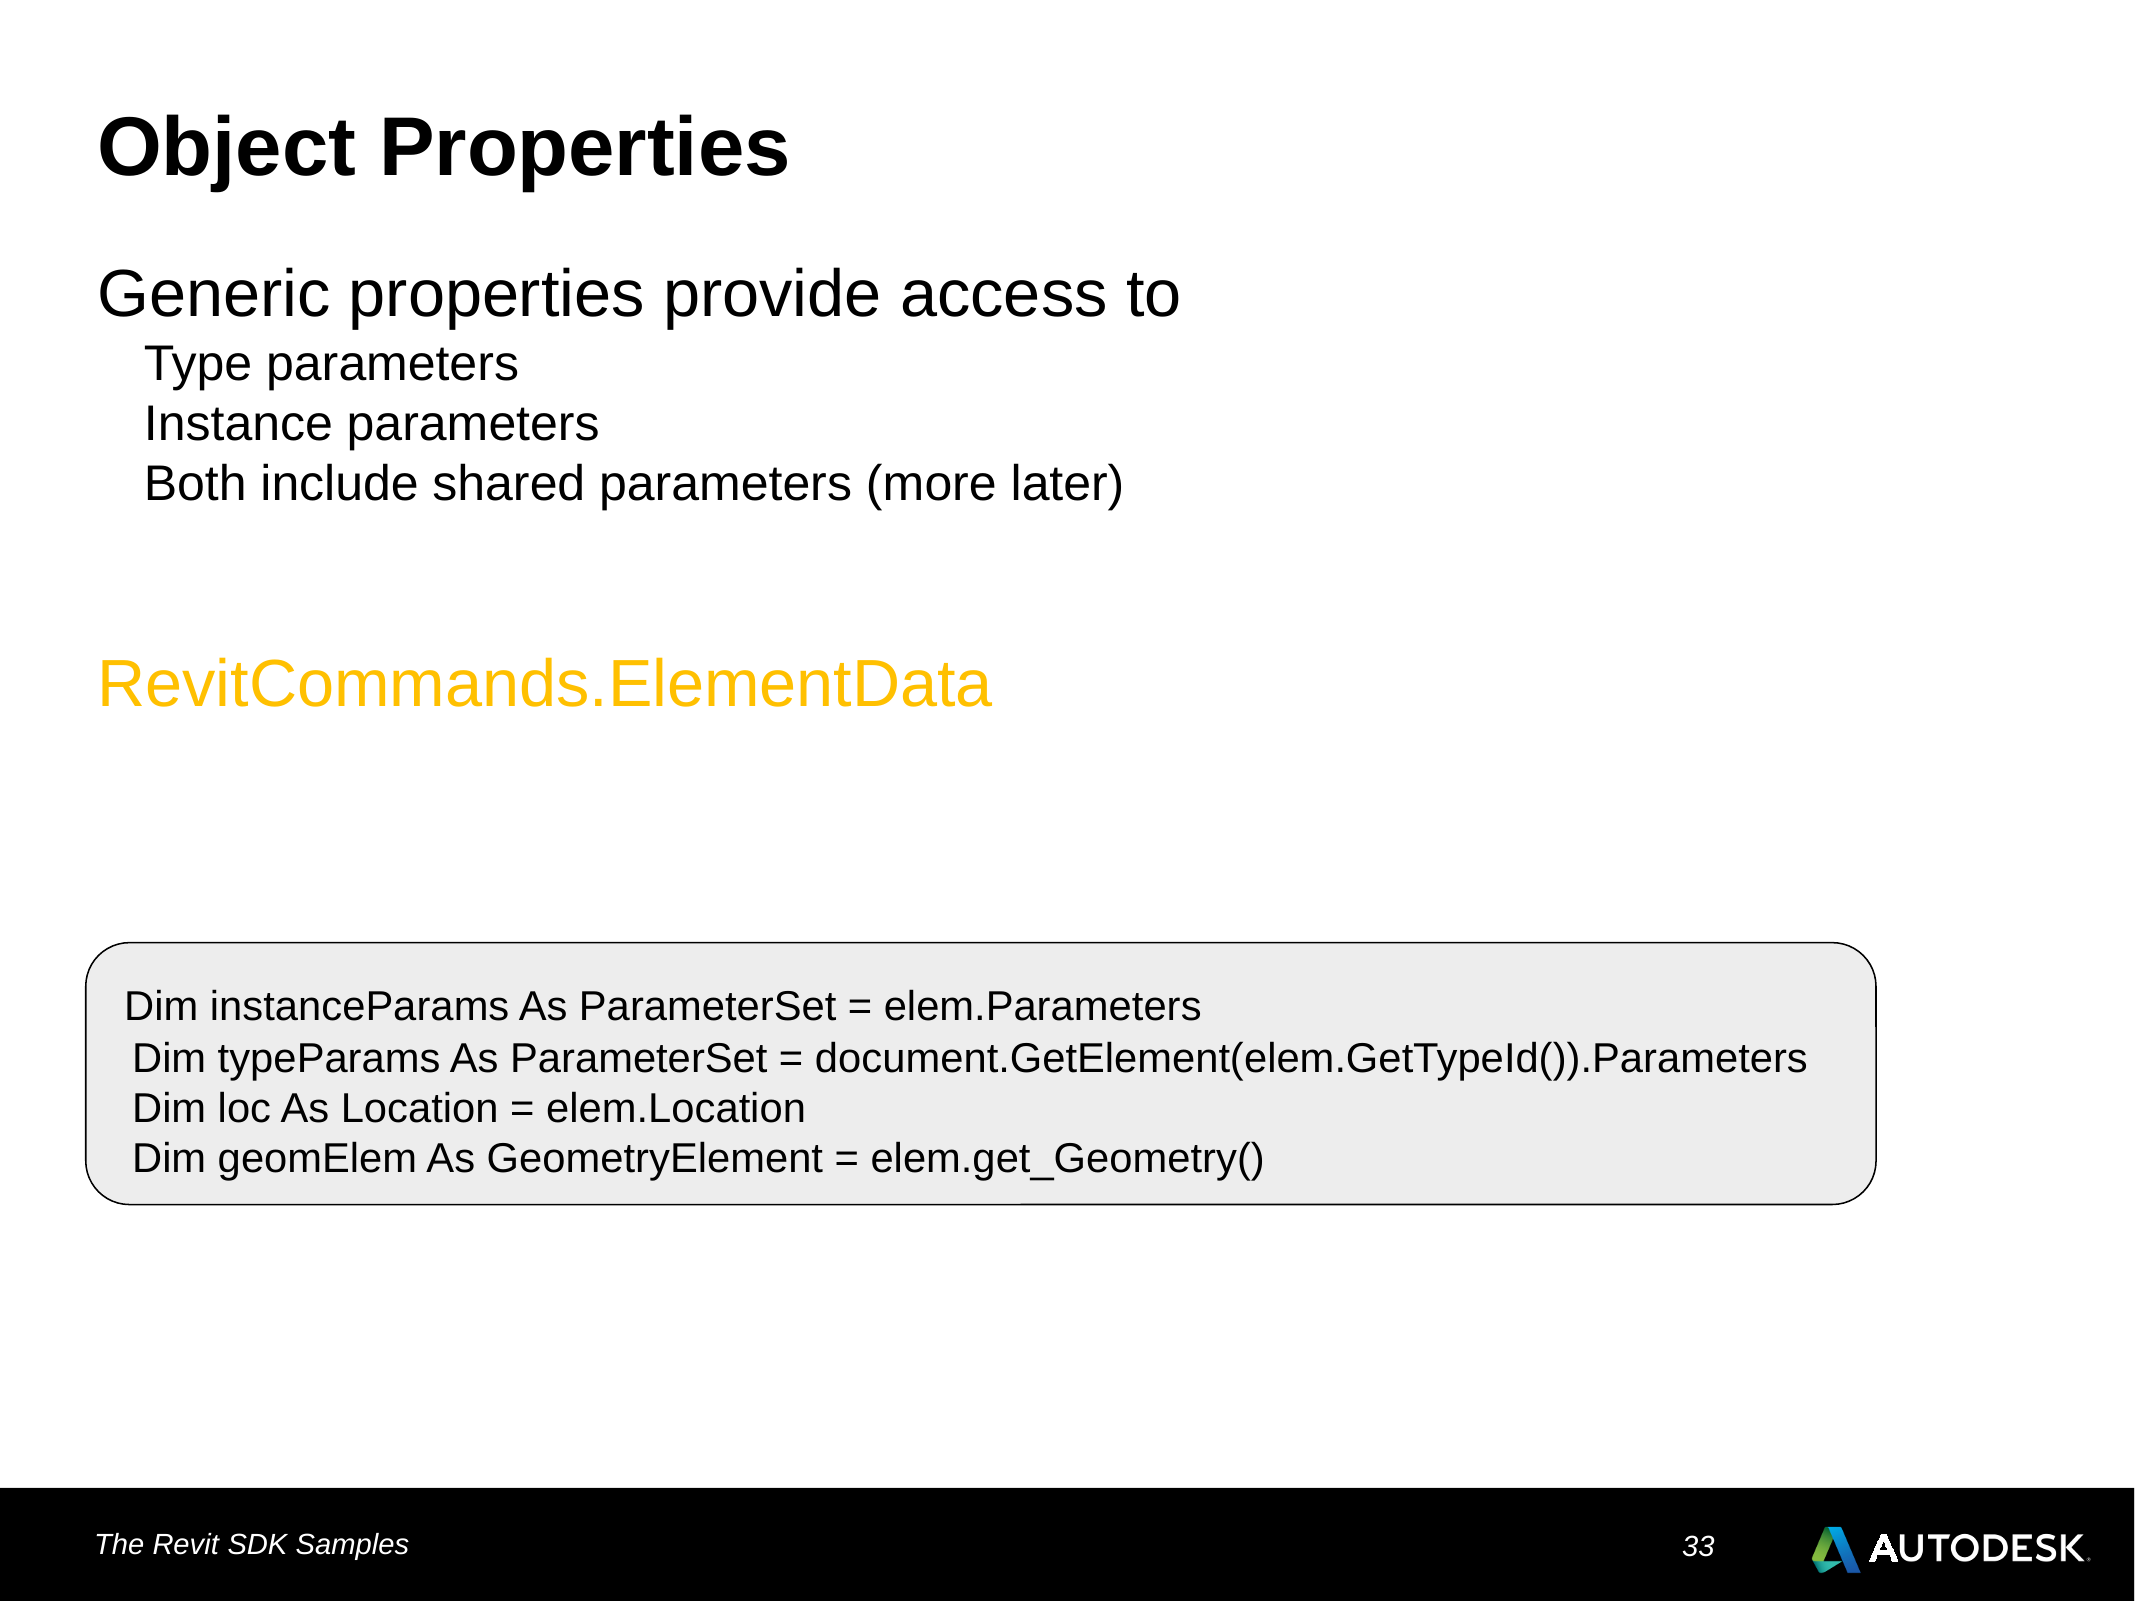

# Object Properties
Generic properties provide access to
Type parameters
Instance parameters
Both include shared parameters (more later)

RevitCommands.ElementData
 Dim instanceParams As ParameterSet = elem.Parameters
  Dim typeParams As ParameterSet = document.GetElement(elem.GetTypeId()).Parameters
  Dim loc As Location = elem.Location
  Dim geomElem As GeometryElement = elem.get_Geometry()
The Revit SDK Samples
33